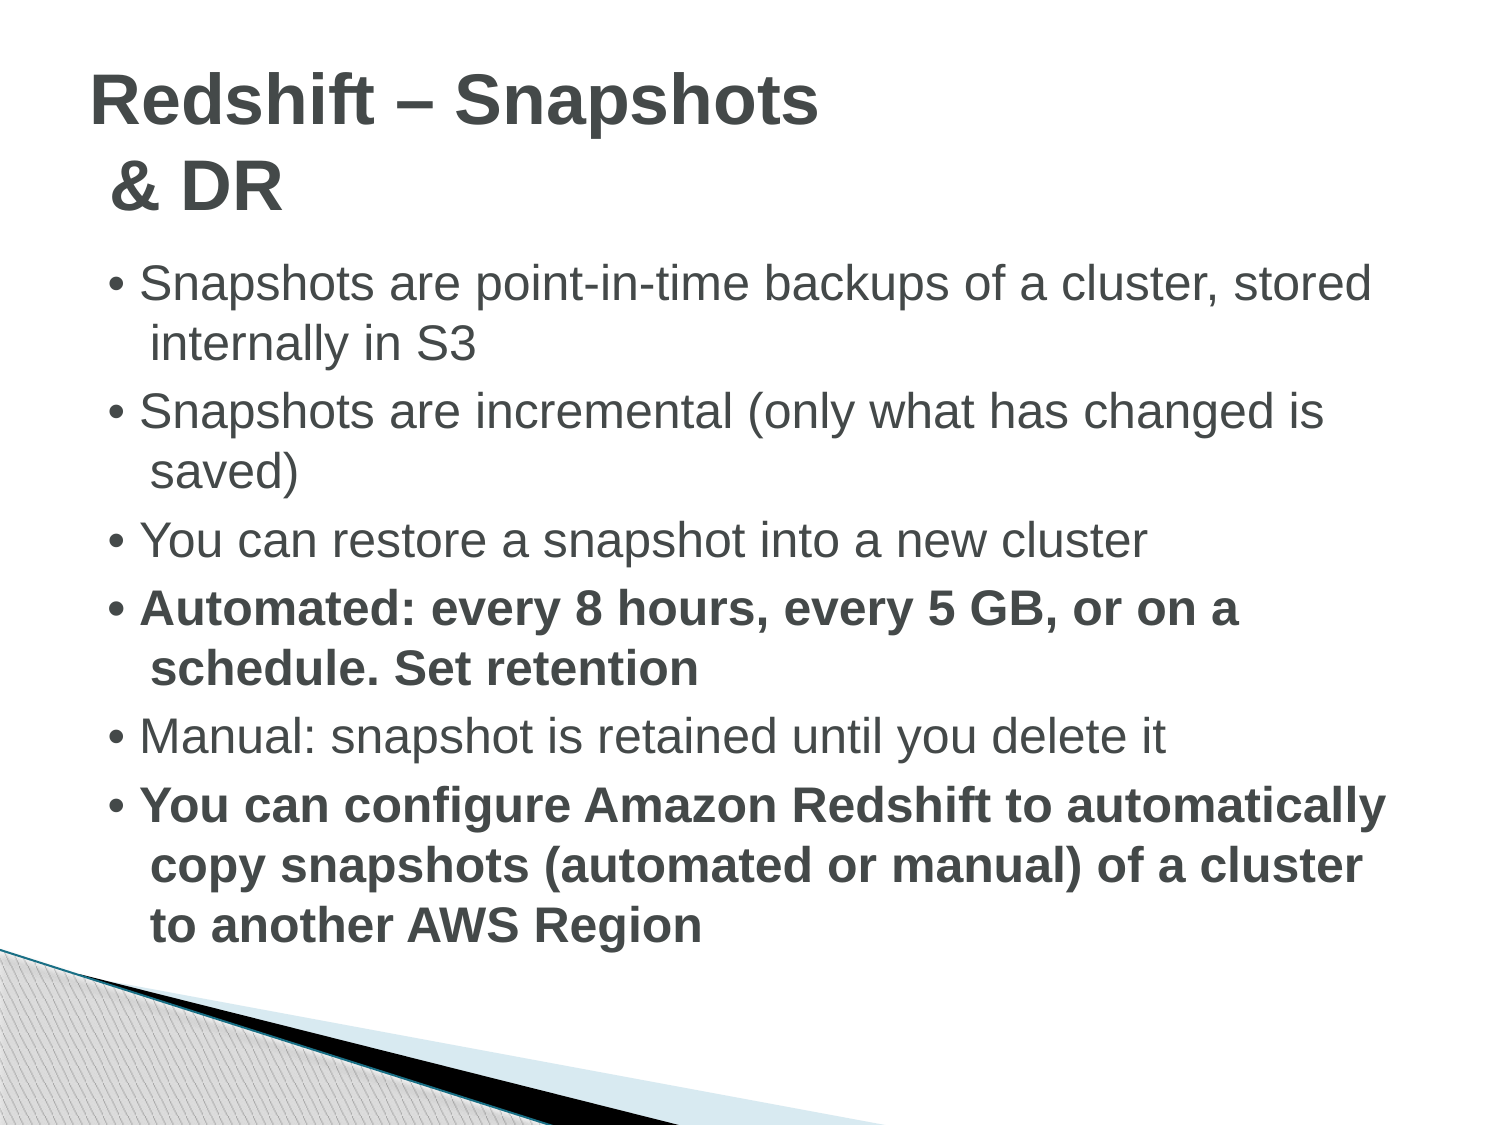

# Redshift – Snapshots & DR
• Snapshots are point-in-time backups of a cluster, stored internally in S3
• Snapshots are incremental (only what has changed is saved)
• You can restore a snapshot into a new cluster
• Automated: every 8 hours, every 5 GB, or on a schedule. Set retention
• Manual: snapshot is retained until you delete it
• You can configure Amazon Redshift to automatically copy snapshots (automated or manual) of a cluster to another AWS Region